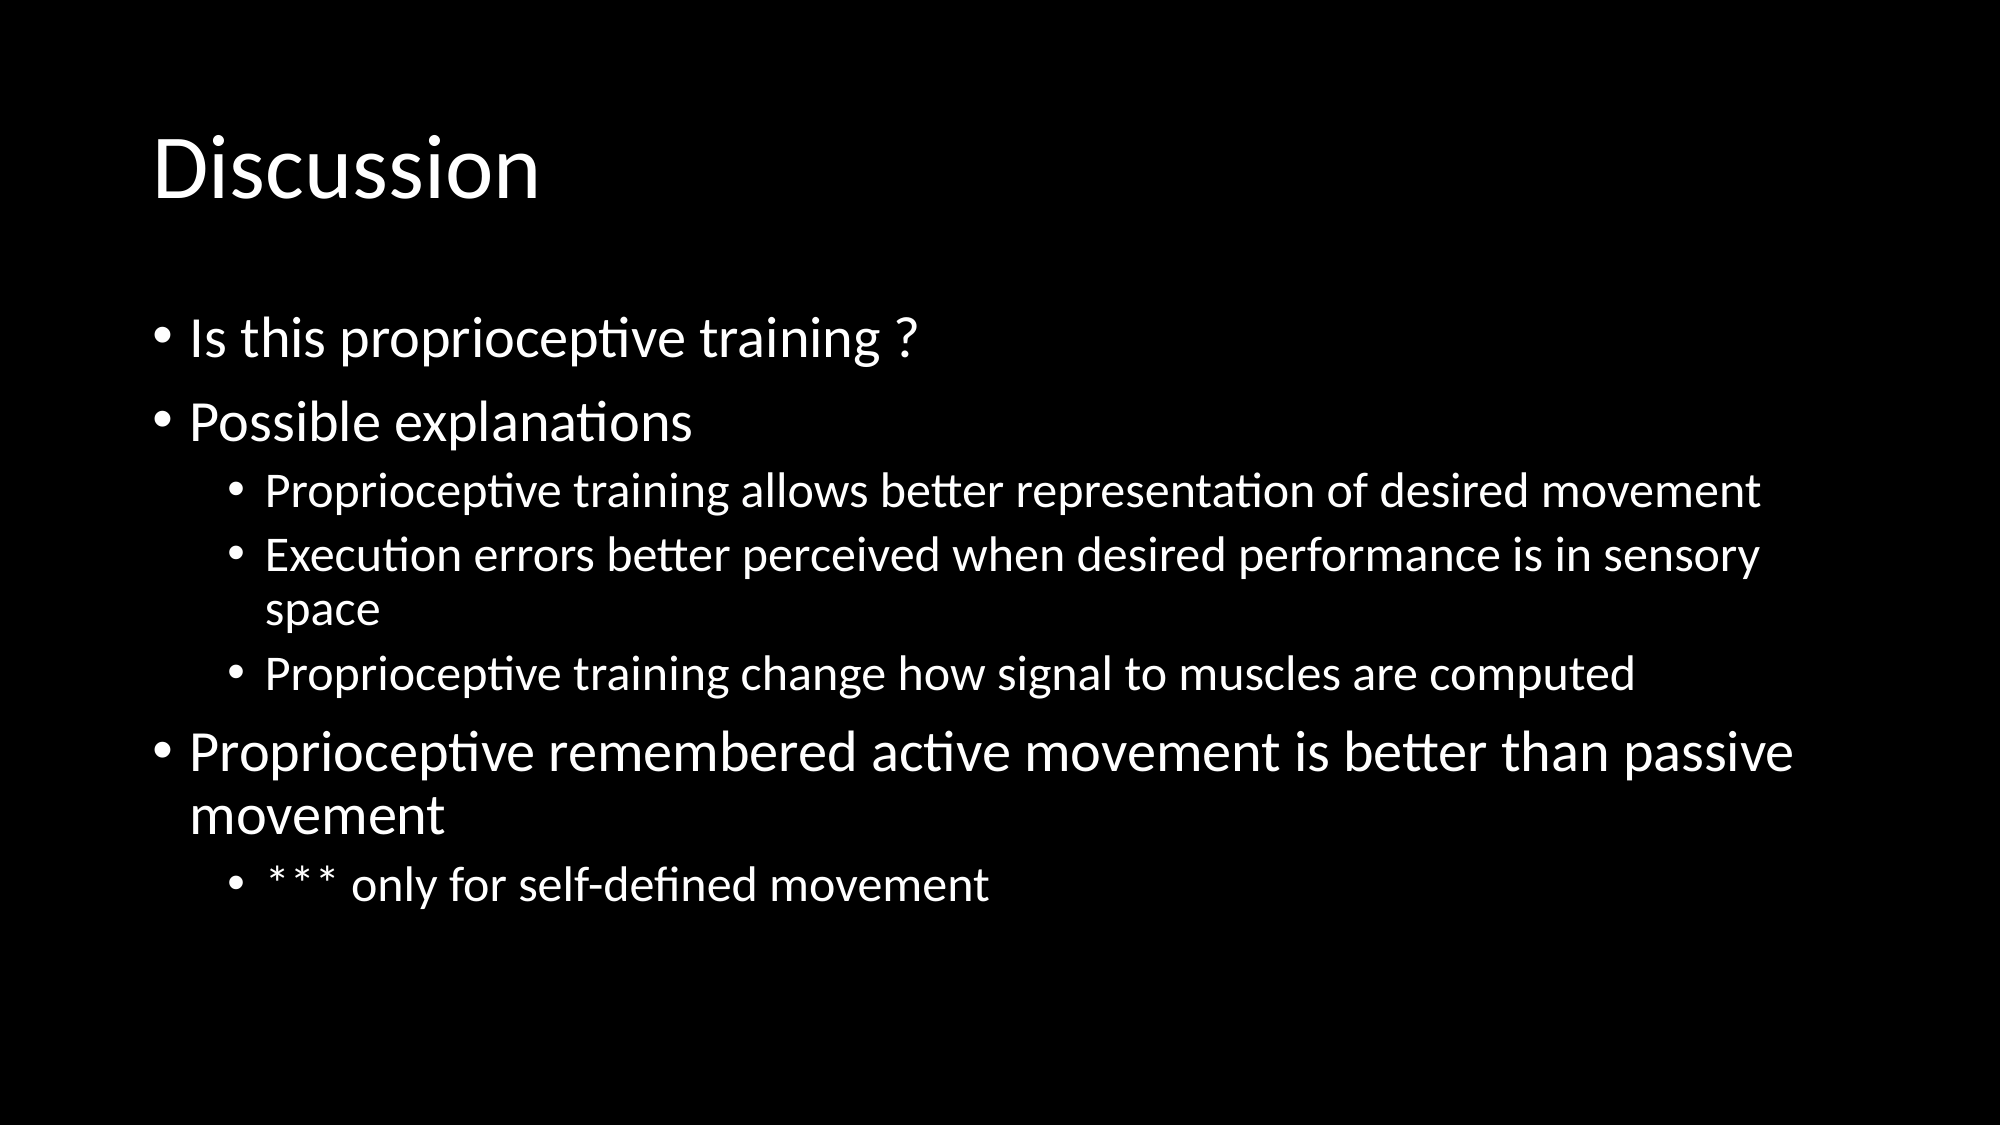

# Discussion
Is this proprioceptive training ?
Possible explanations
Proprioceptive training allows better representation of desired movement
Execution errors better perceived when desired performance is in sensory space
Proprioceptive training change how signal to muscles are computed
Proprioceptive remembered active movement is better than passive movement
*** only for self-defined movement